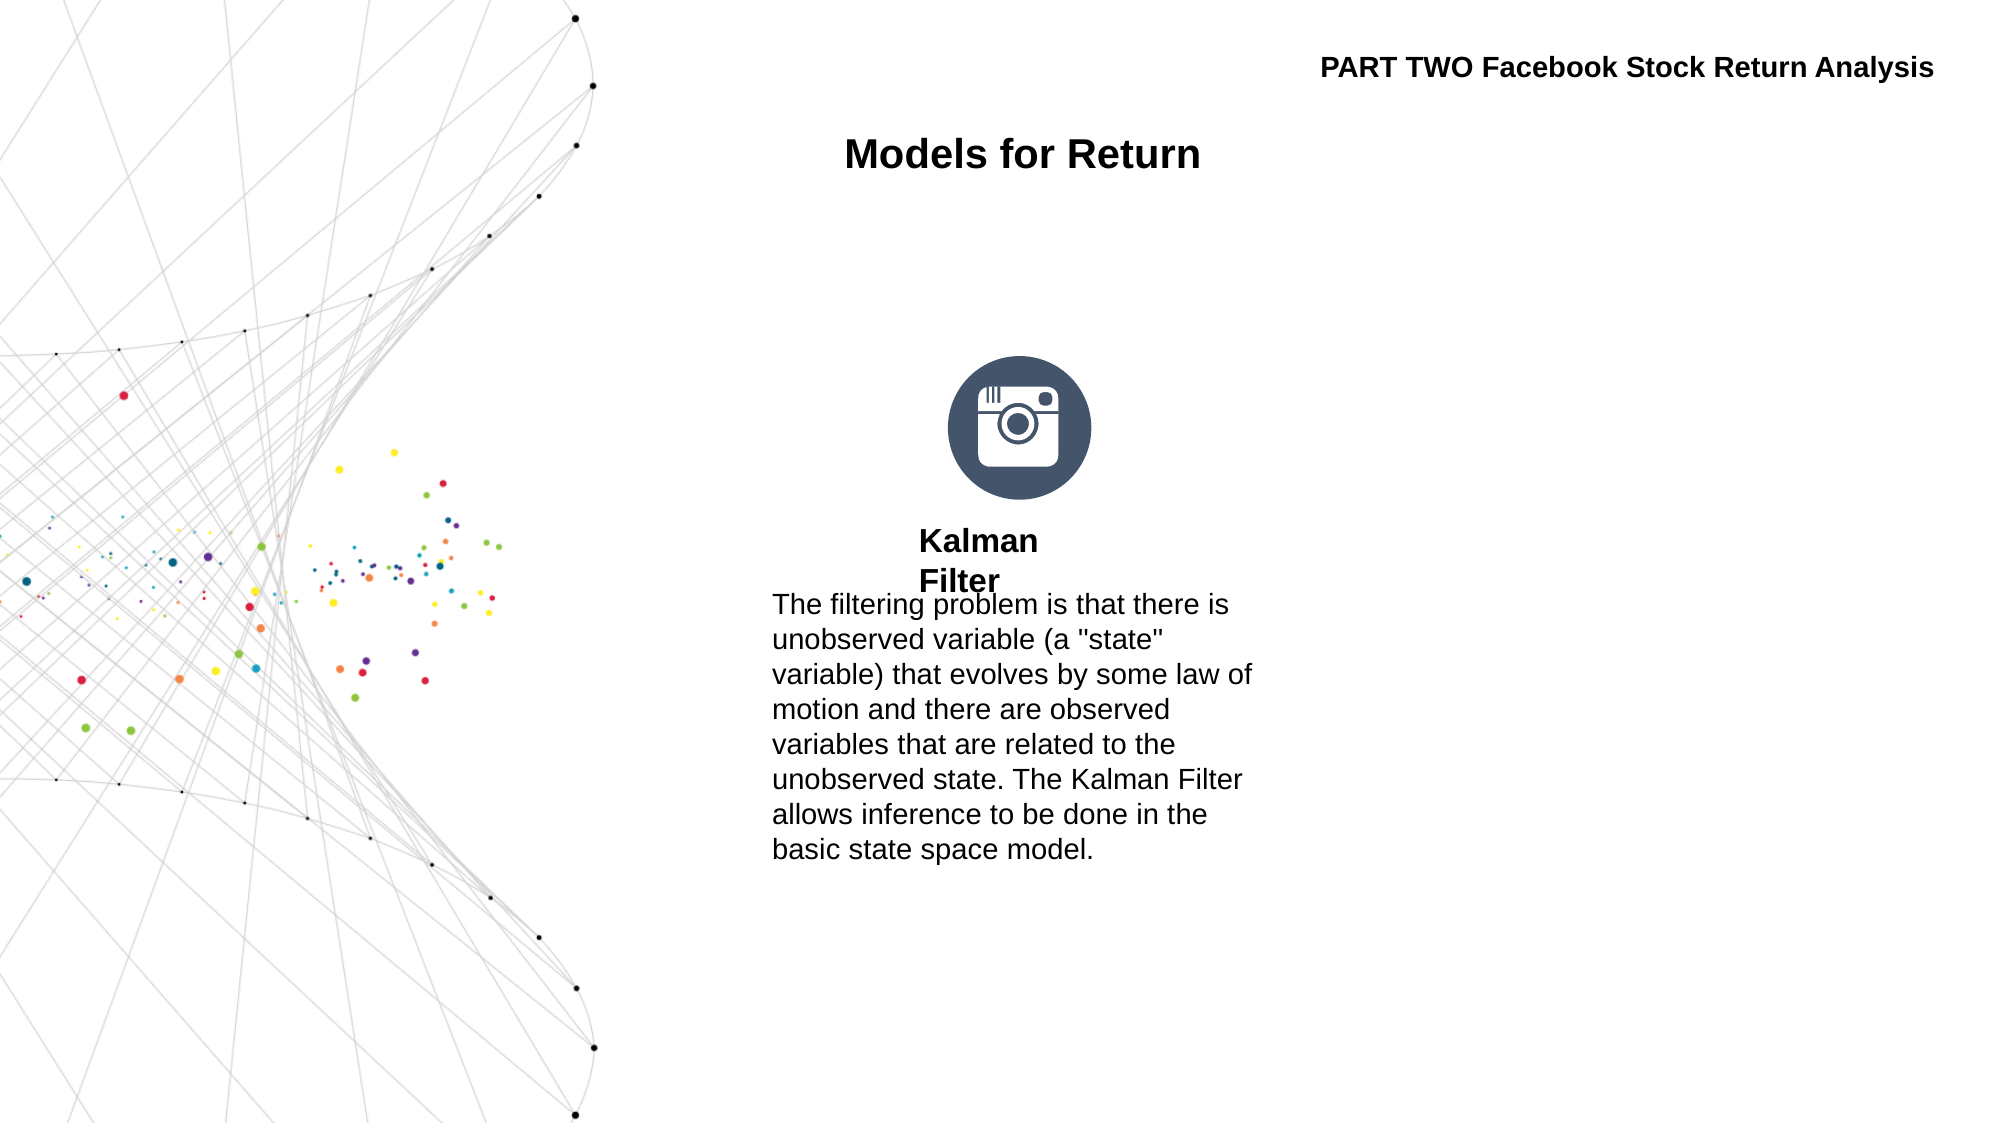

PART TWO Facebook Stock Return Analysis
Models for Return

Kalman Filter
The filtering problem is that there is unobserved variable (a ''state'' variable) that evolves by some law of motion and there are observed variables that are related to the unobserved state. The Kalman Filter allows inference to be done in the basic state space model.